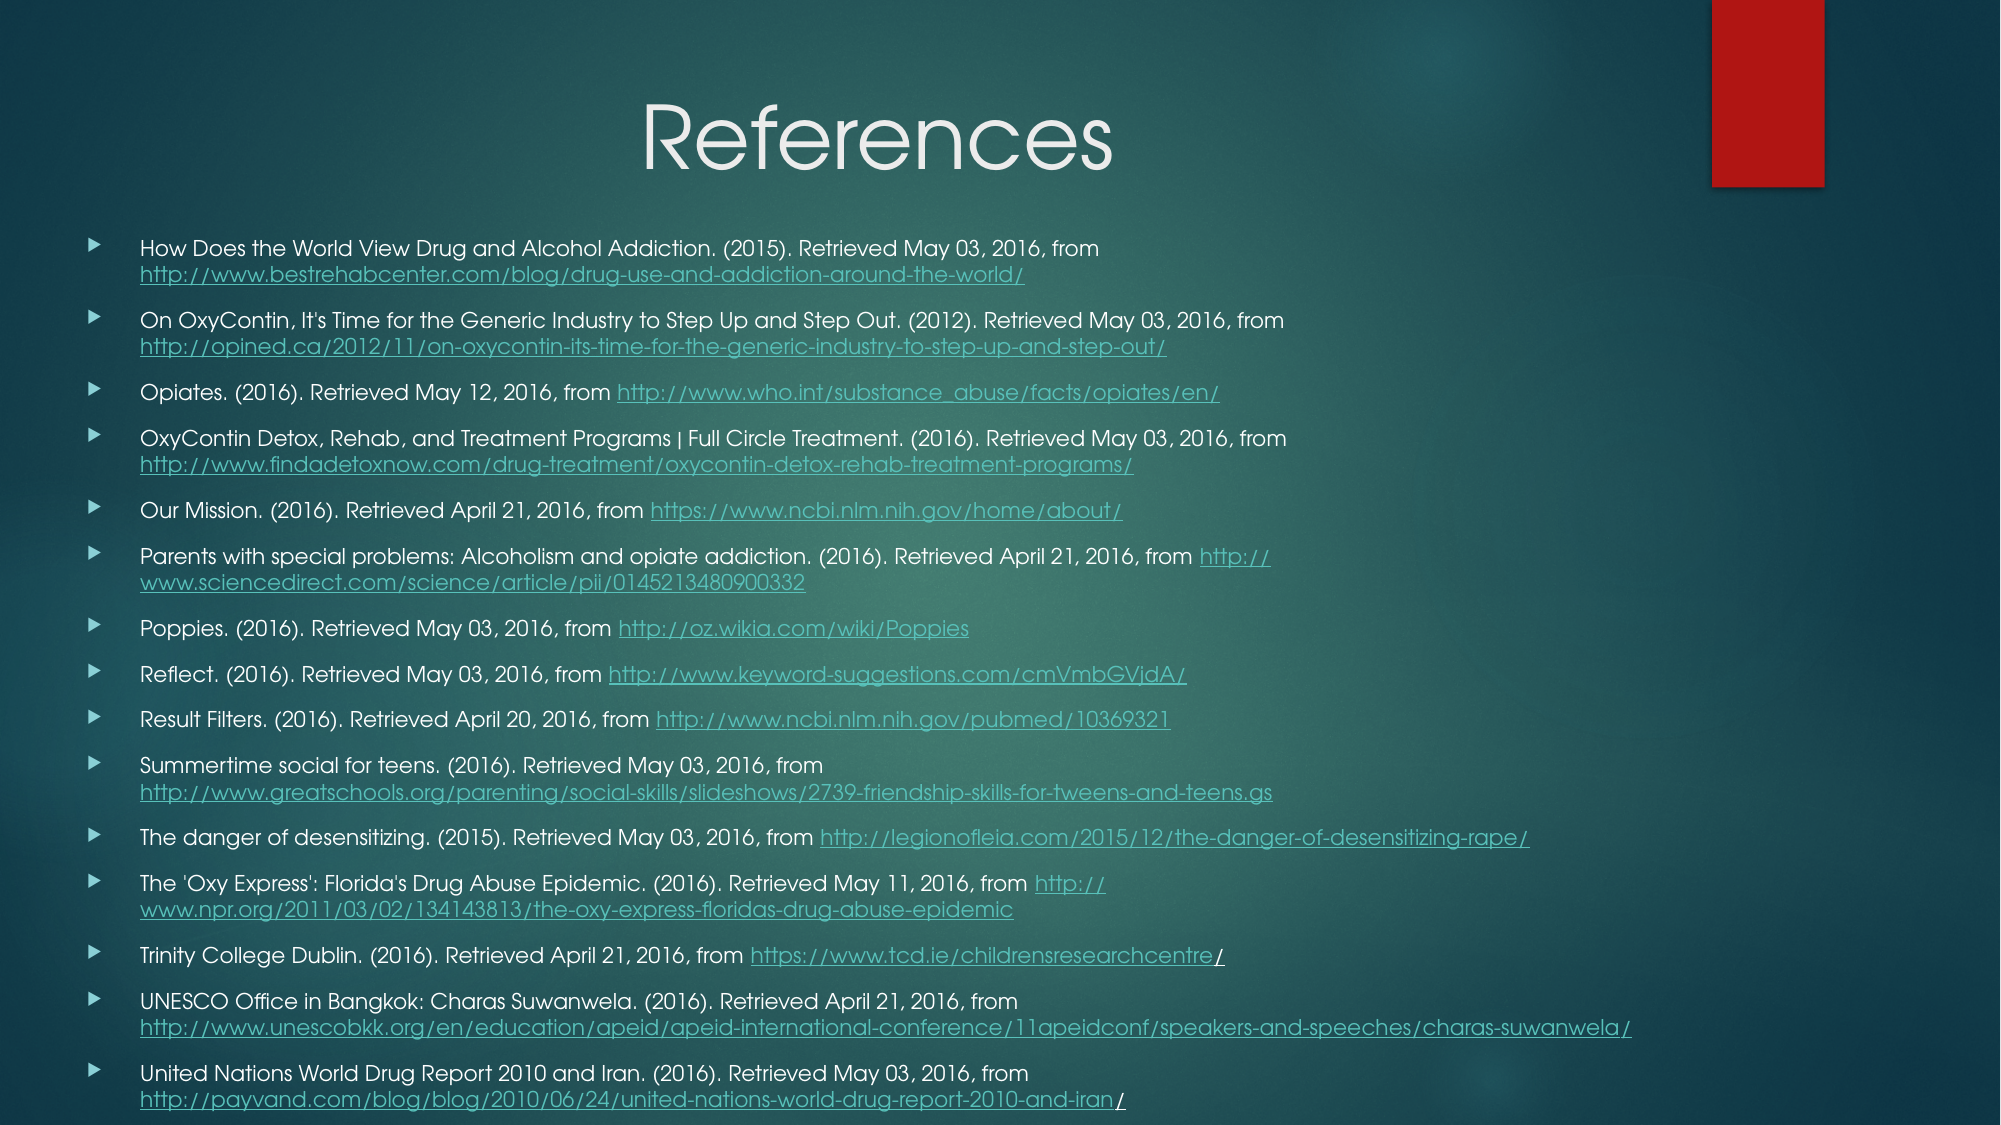

# References
How Does the World View Drug and Alcohol Addiction. (2015). Retrieved May 03, 2016, from http://www.bestrehabcenter.com/blog/drug-use-and-addiction-around-the-world/
On OxyContin, It's Time for the Generic Industry to Step Up and Step Out. (2012). Retrieved May 03, 2016, from http://opined.ca/2012/11/on-oxycontin-its-time-for-the-generic-industry-to-step-up-and-step-out/
Opiates. (2016). Retrieved May 12, 2016, from http://www.who.int/substance_abuse/facts/opiates/en/
OxyContin Detox, Rehab, and Treatment Programs | Full Circle Treatment. (2016). Retrieved May 03, 2016, from http://www.findadetoxnow.com/drug-treatment/oxycontin-detox-rehab-treatment-programs/
Our Mission. (2016). Retrieved April 21, 2016, from https://www.ncbi.nlm.nih.gov/home/about/
Parents with special problems: Alcoholism and opiate addiction. (2016). Retrieved April 21, 2016, from http://www.sciencedirect.com/science/article/pii/0145213480900332
Poppies. (2016). Retrieved May 03, 2016, from http://oz.wikia.com/wiki/Poppies
Reflect. (2016). Retrieved May 03, 2016, from http://www.keyword-suggestions.com/cmVmbGVjdA/
Result Filters. (2016). Retrieved April 20, 2016, from http://www.ncbi.nlm.nih.gov/pubmed/10369321
Summertime social for teens. (2016). Retrieved May 03, 2016, from http://www.greatschools.org/parenting/social-skills/slideshows/2739-friendship-skills-for-tweens-and-teens.gs
The danger of desensitizing. (2015). Retrieved May 03, 2016, from http://legionofleia.com/2015/12/the-danger-of-desensitizing-rape/
The 'Oxy Express': Florida's Drug Abuse Epidemic. (2016). Retrieved May 11, 2016, from http://www.npr.org/2011/03/02/134143813/the-oxy-express-floridas-drug-abuse-epidemic
Trinity College Dublin. (2016). Retrieved April 21, 2016, from https://www.tcd.ie/childrensresearchcentre/
UNESCO Office in Bangkok: Charas Suwanwela. (2016). Retrieved April 21, 2016, from http://www.unescobkk.org/en/education/apeid/apeid-international-conference/11apeidconf/speakers-and-speeches/charas-suwanwela/
United Nations World Drug Report 2010 and Iran. (2016). Retrieved May 03, 2016, from http://payvand.com/blog/blog/2010/06/24/united-nations-world-drug-report-2010-and-iran/